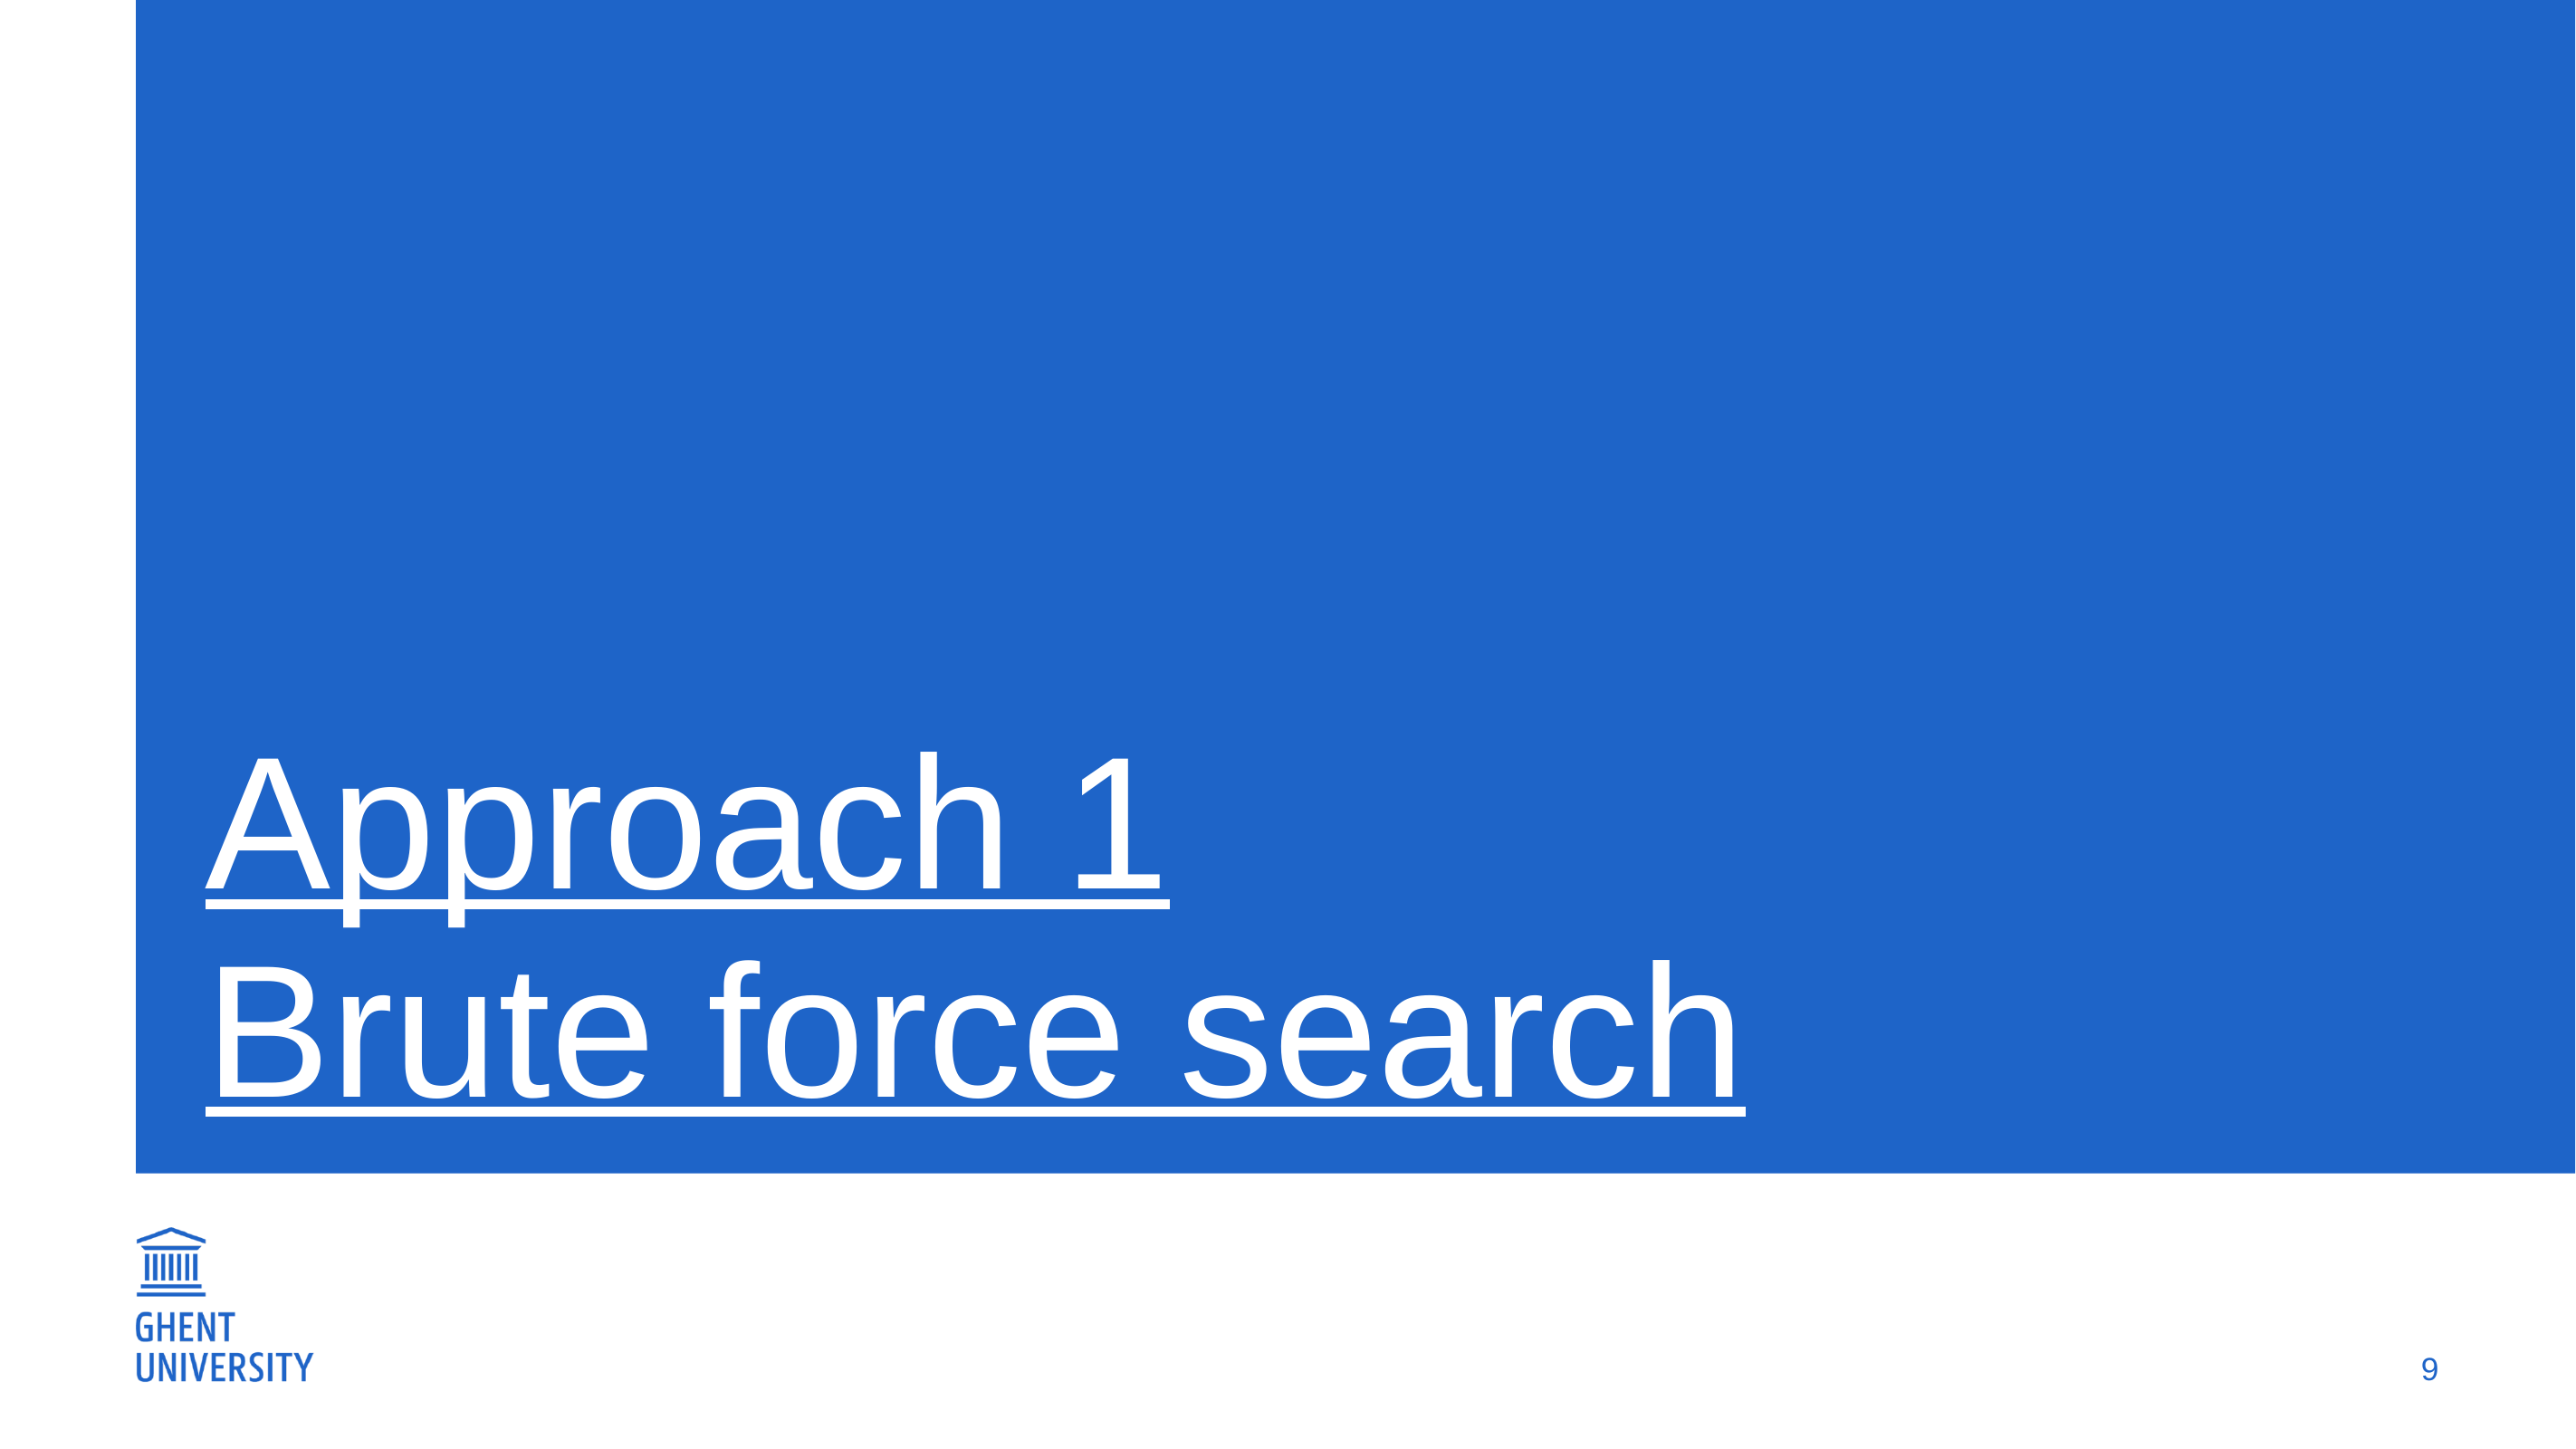

# Approach 1 Brute force search
9